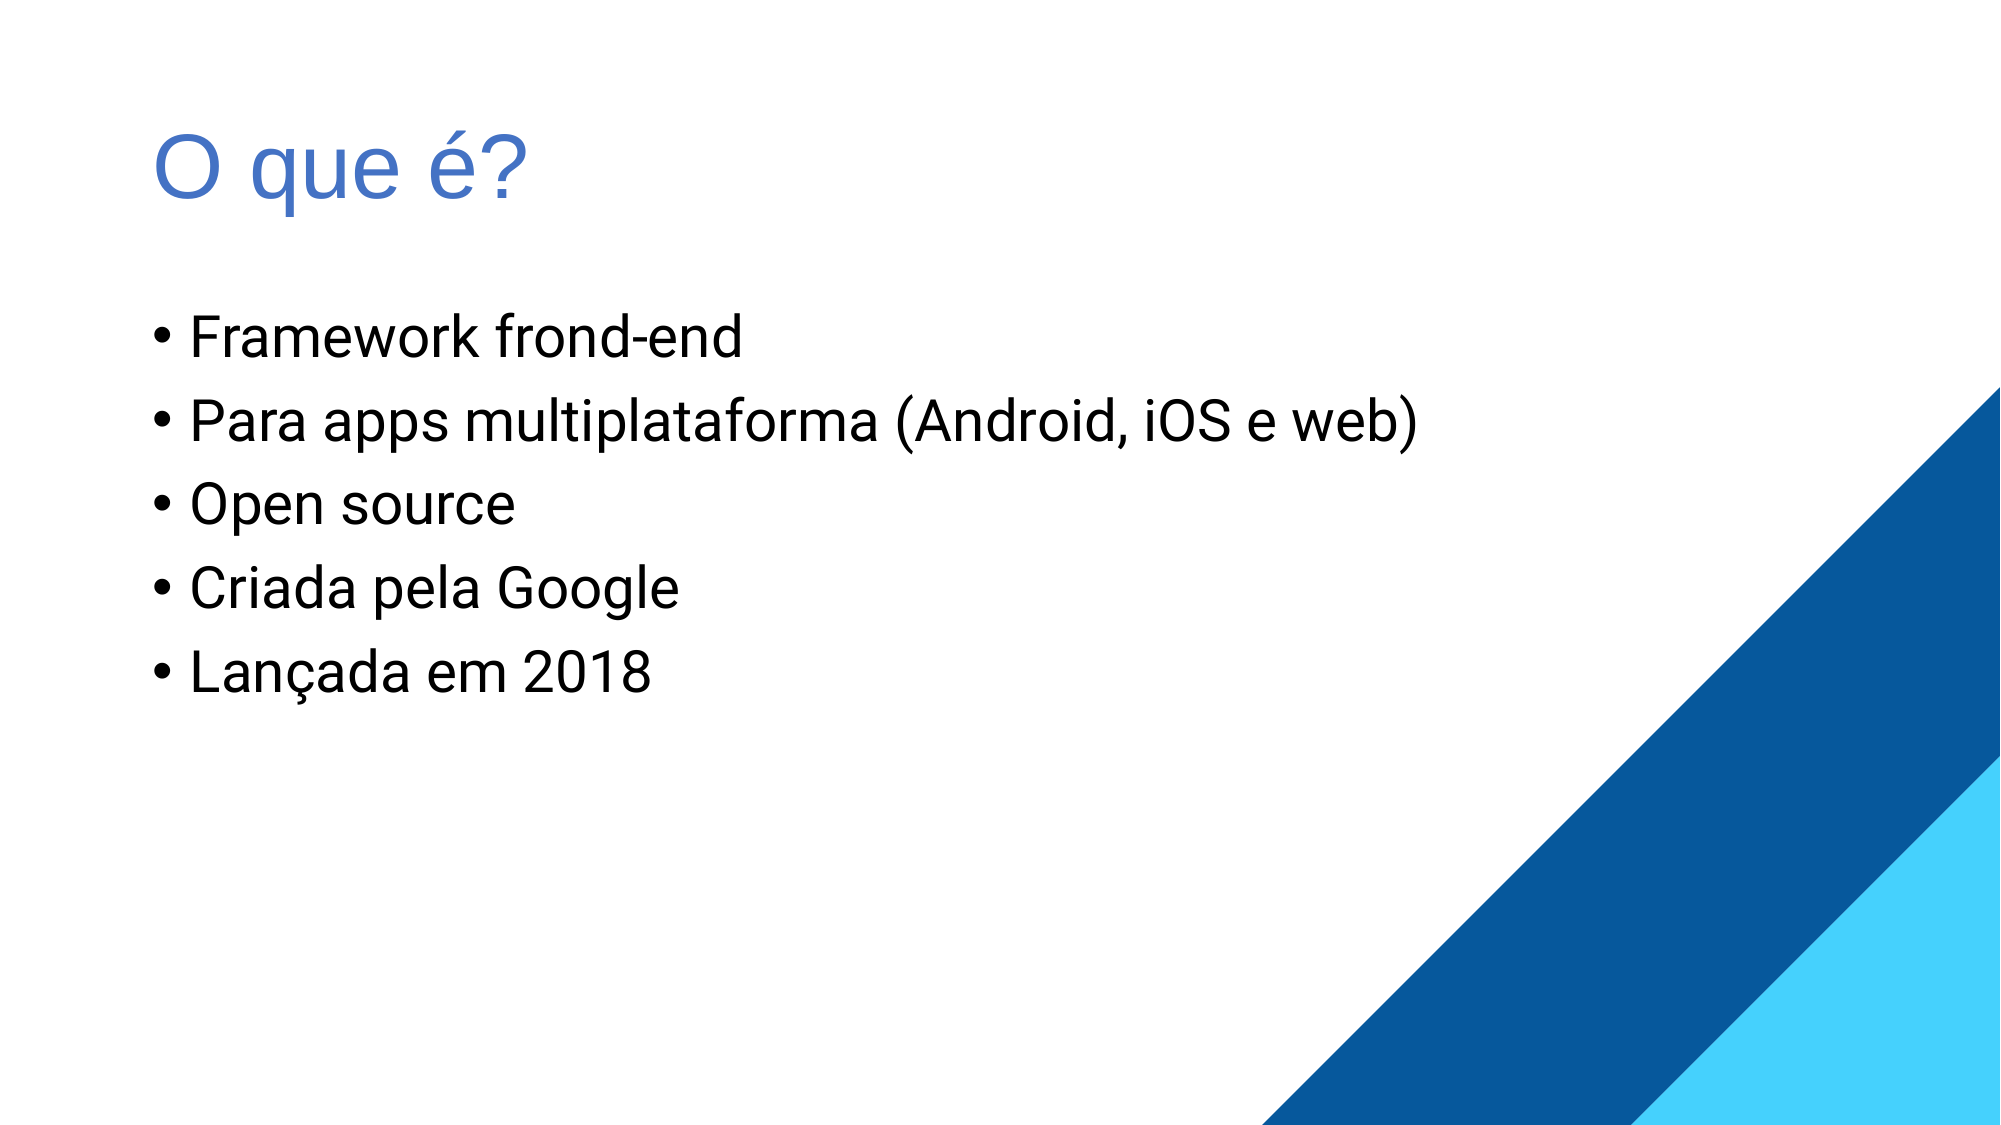

# O que é?
Framework frond-end
Para apps multiplataforma (Android, iOS e web)
Open source
Criada pela Google
Lançada em 2018